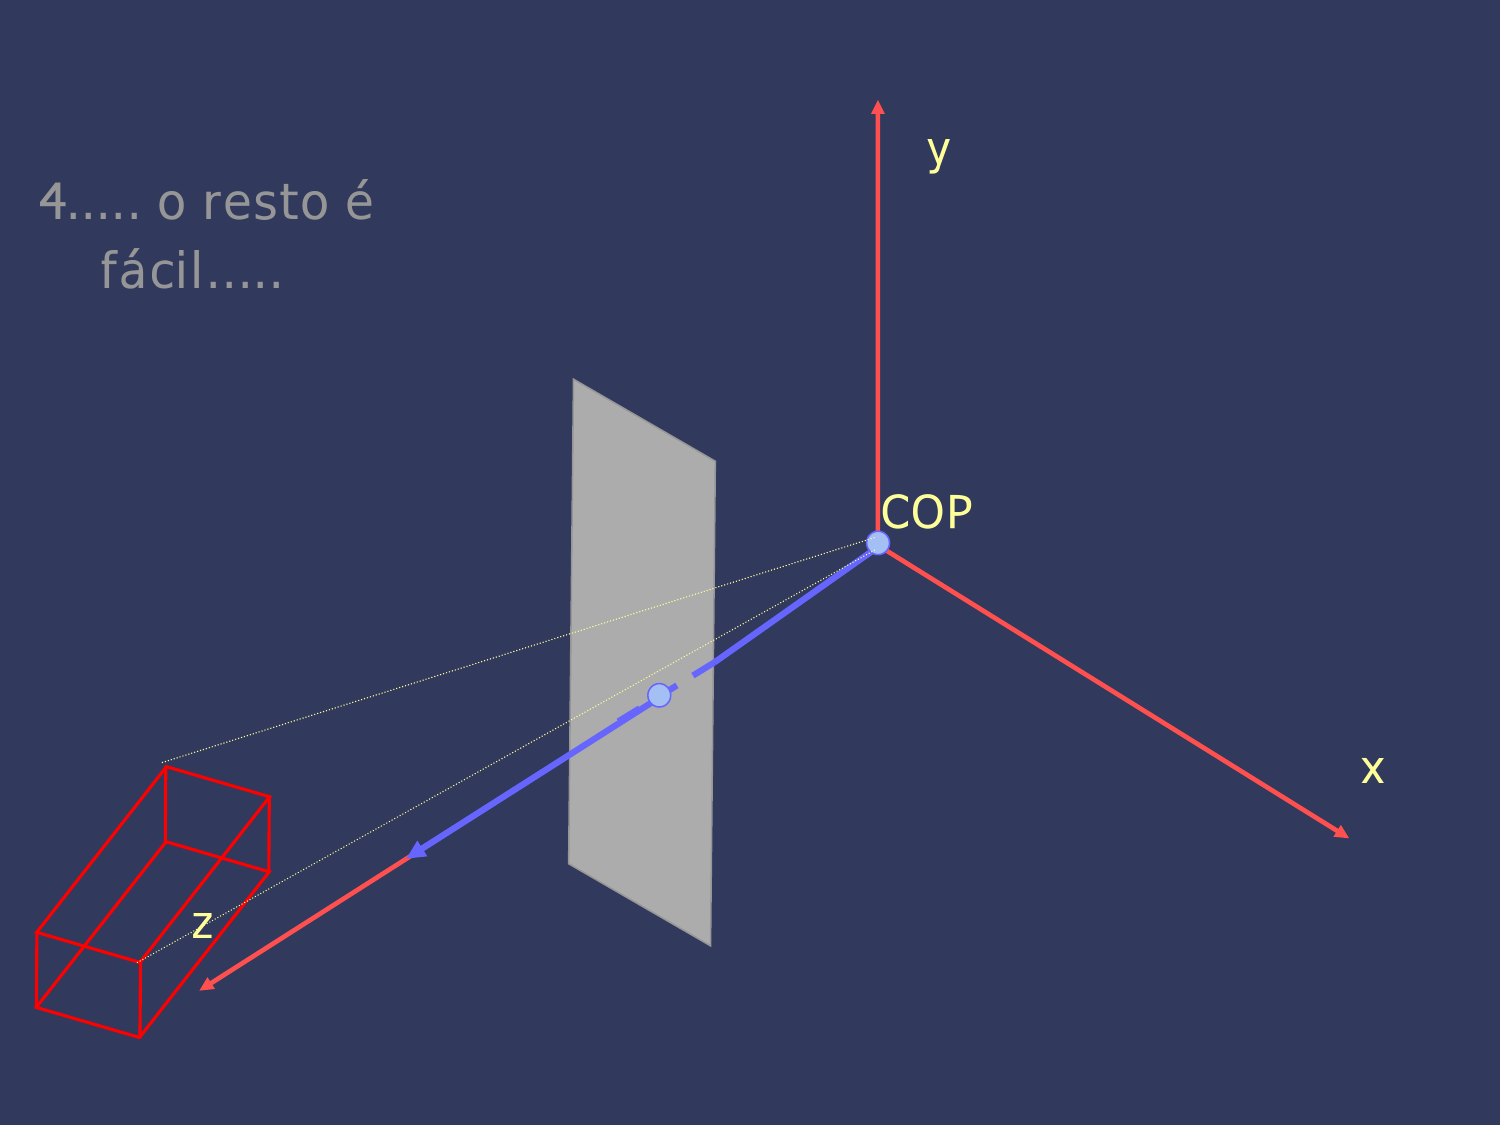

y

x

COP

z
4..... o resto é fácil.....